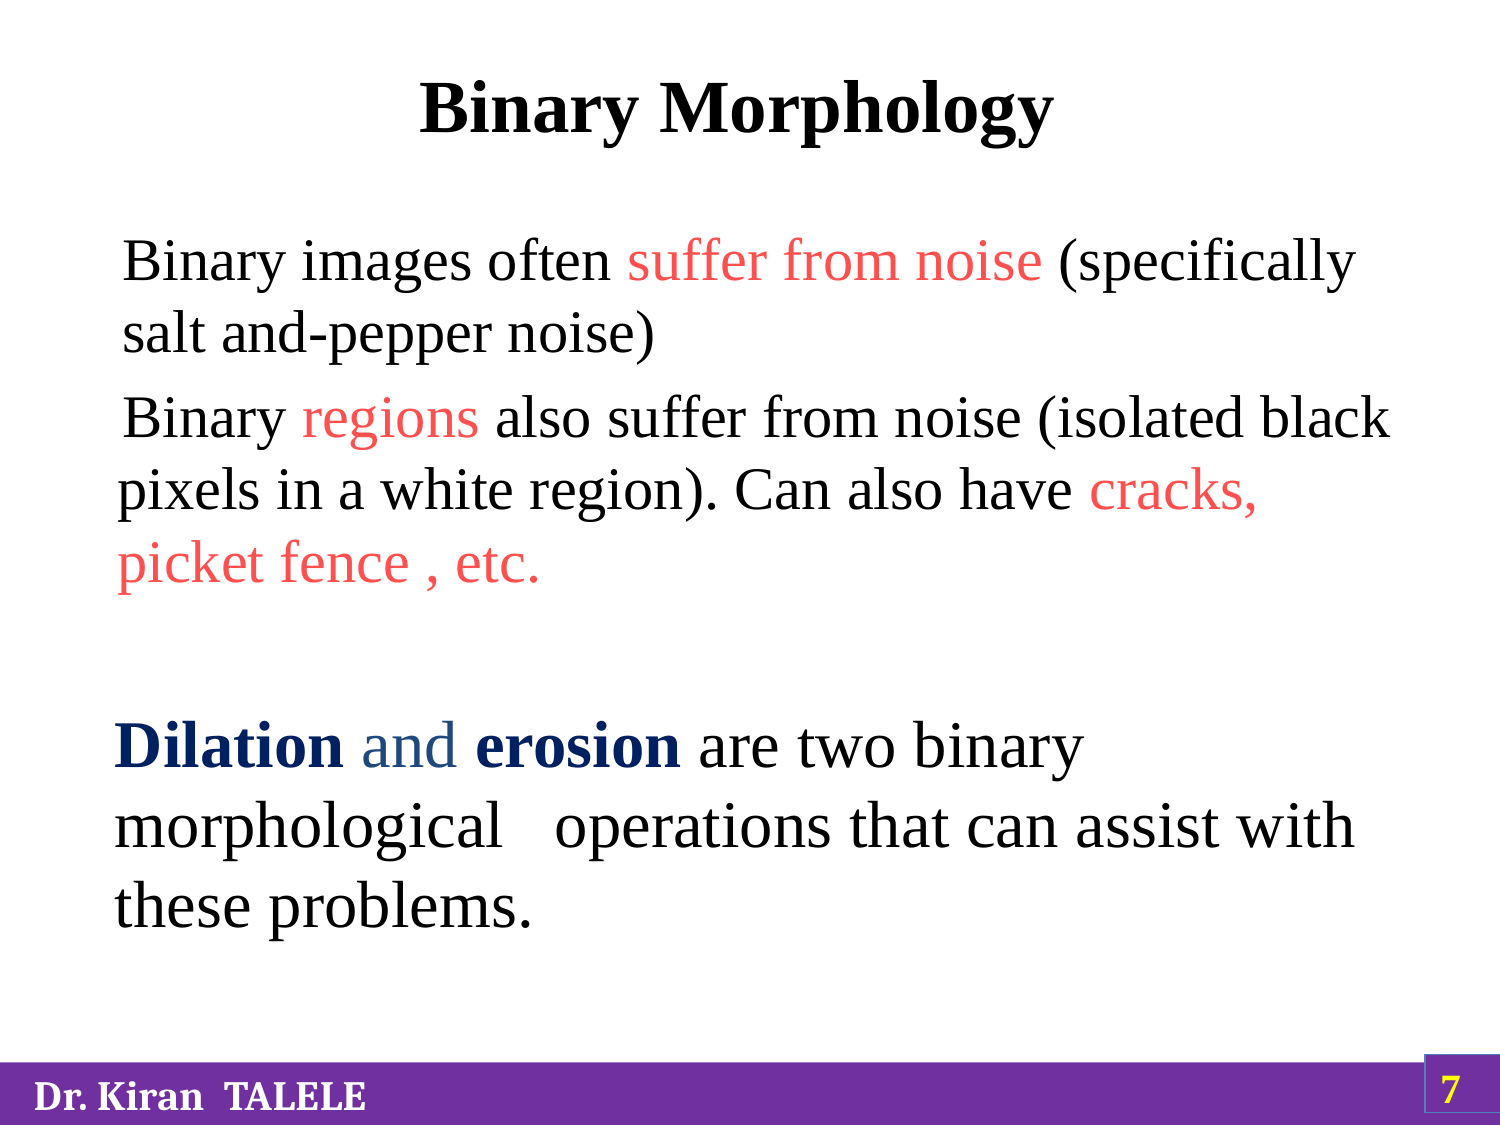

# Binary Morphology
Binary images often suffer from noise (specifically salt and-pepper noise)
Binary regions also suffer from noise (isolated black pixels in a white region). Can also have cracks, picket fence , etc.

Dilation and erosion are two binary morphological   operations that can assist with these problems.
7
  Dr. Kiran  TALELE